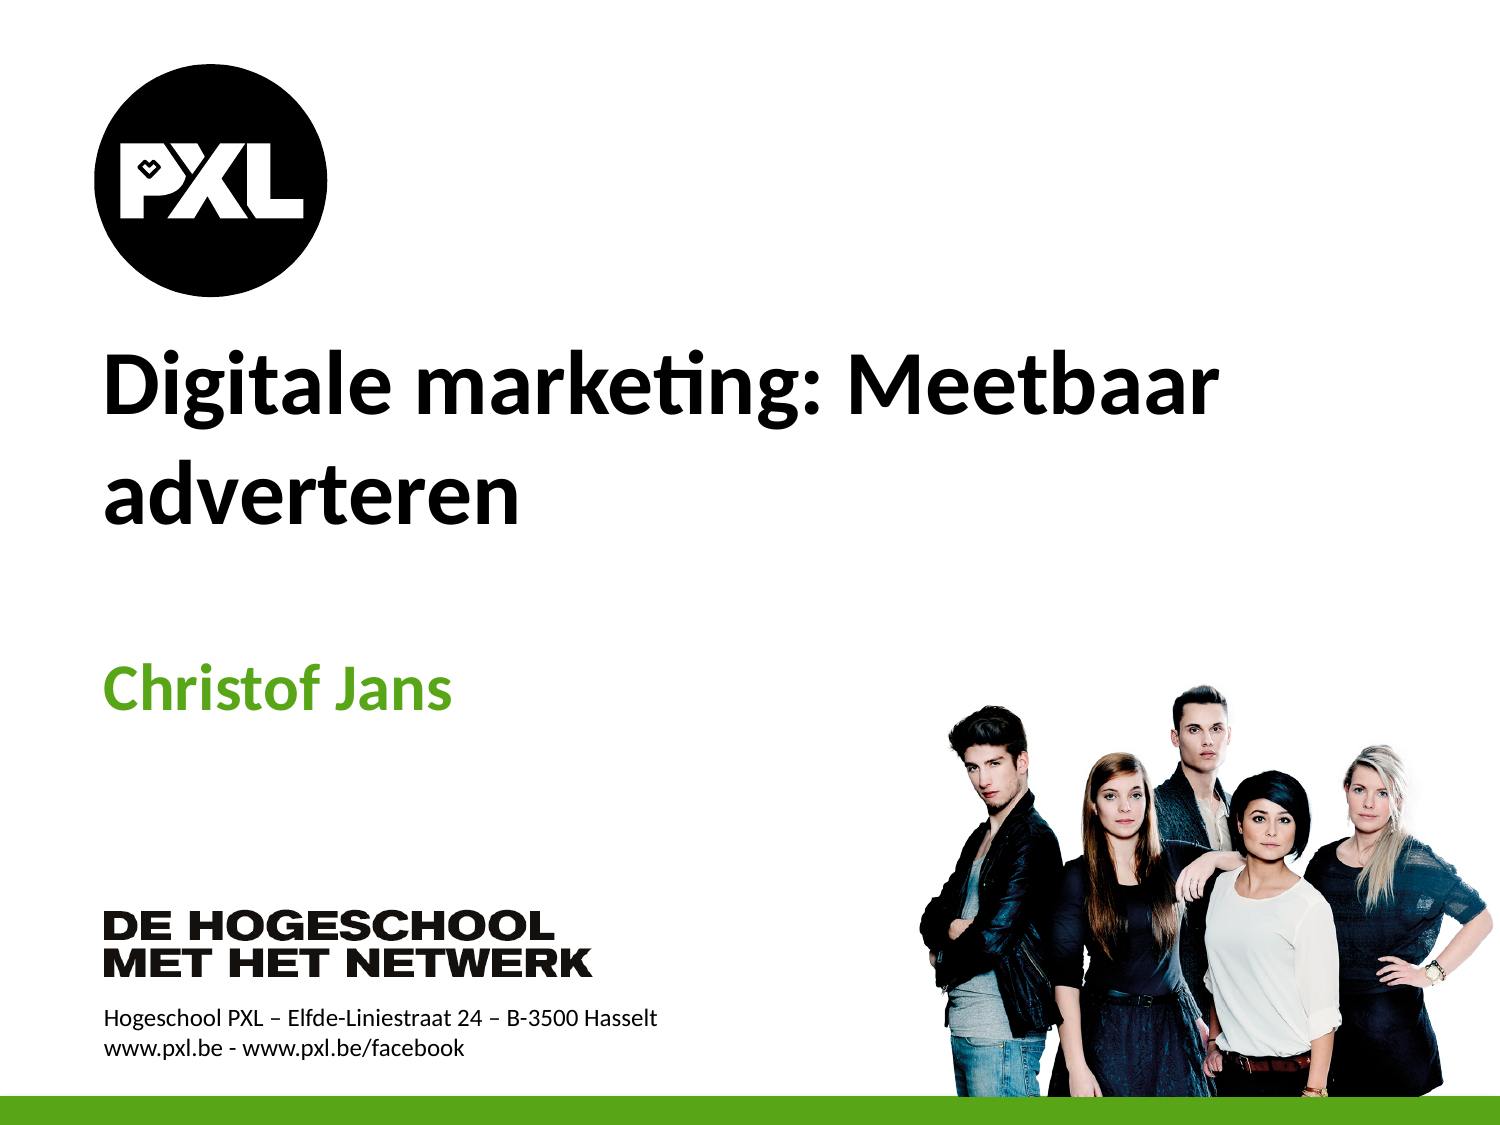

# Digitale marketing: Meetbaar adverteren
Christof Jans